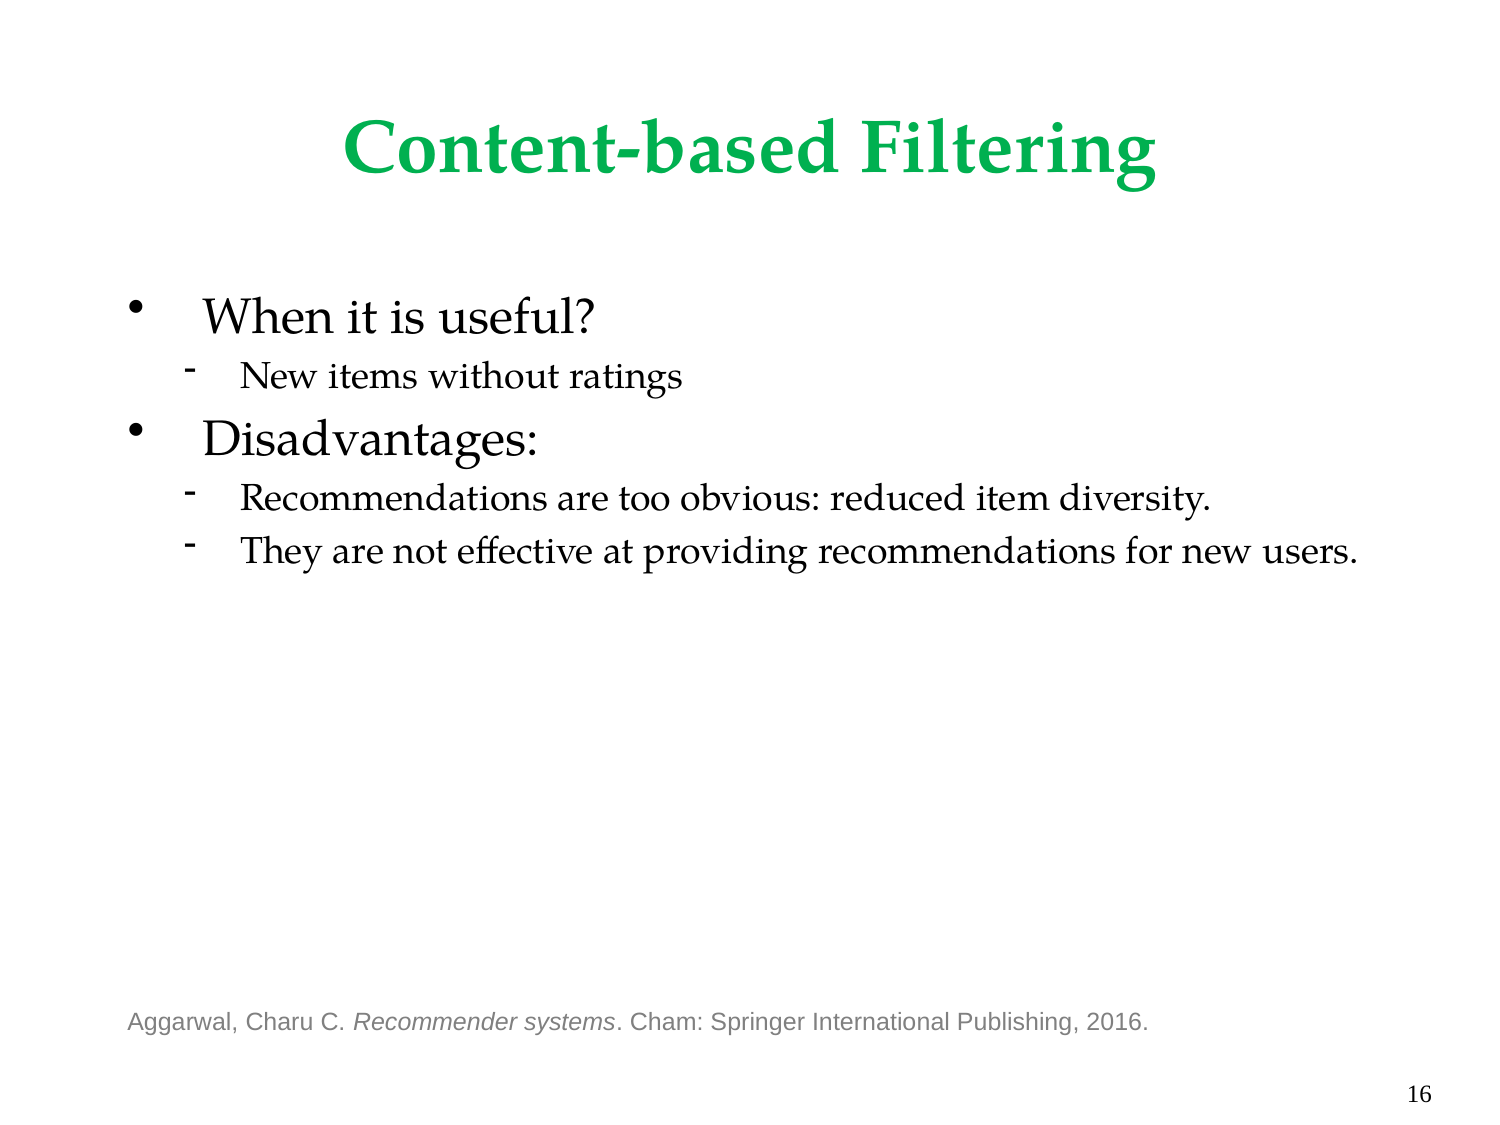

# Content-based Filtering
When it is useful?
New items without ratings
Disadvantages:
Recommendations are too obvious: reduced item diversity.
They are not effective at providing recommendations for new users.
Aggarwal, Charu C. Recommender systems. Cham: Springer International Publishing, 2016.
16